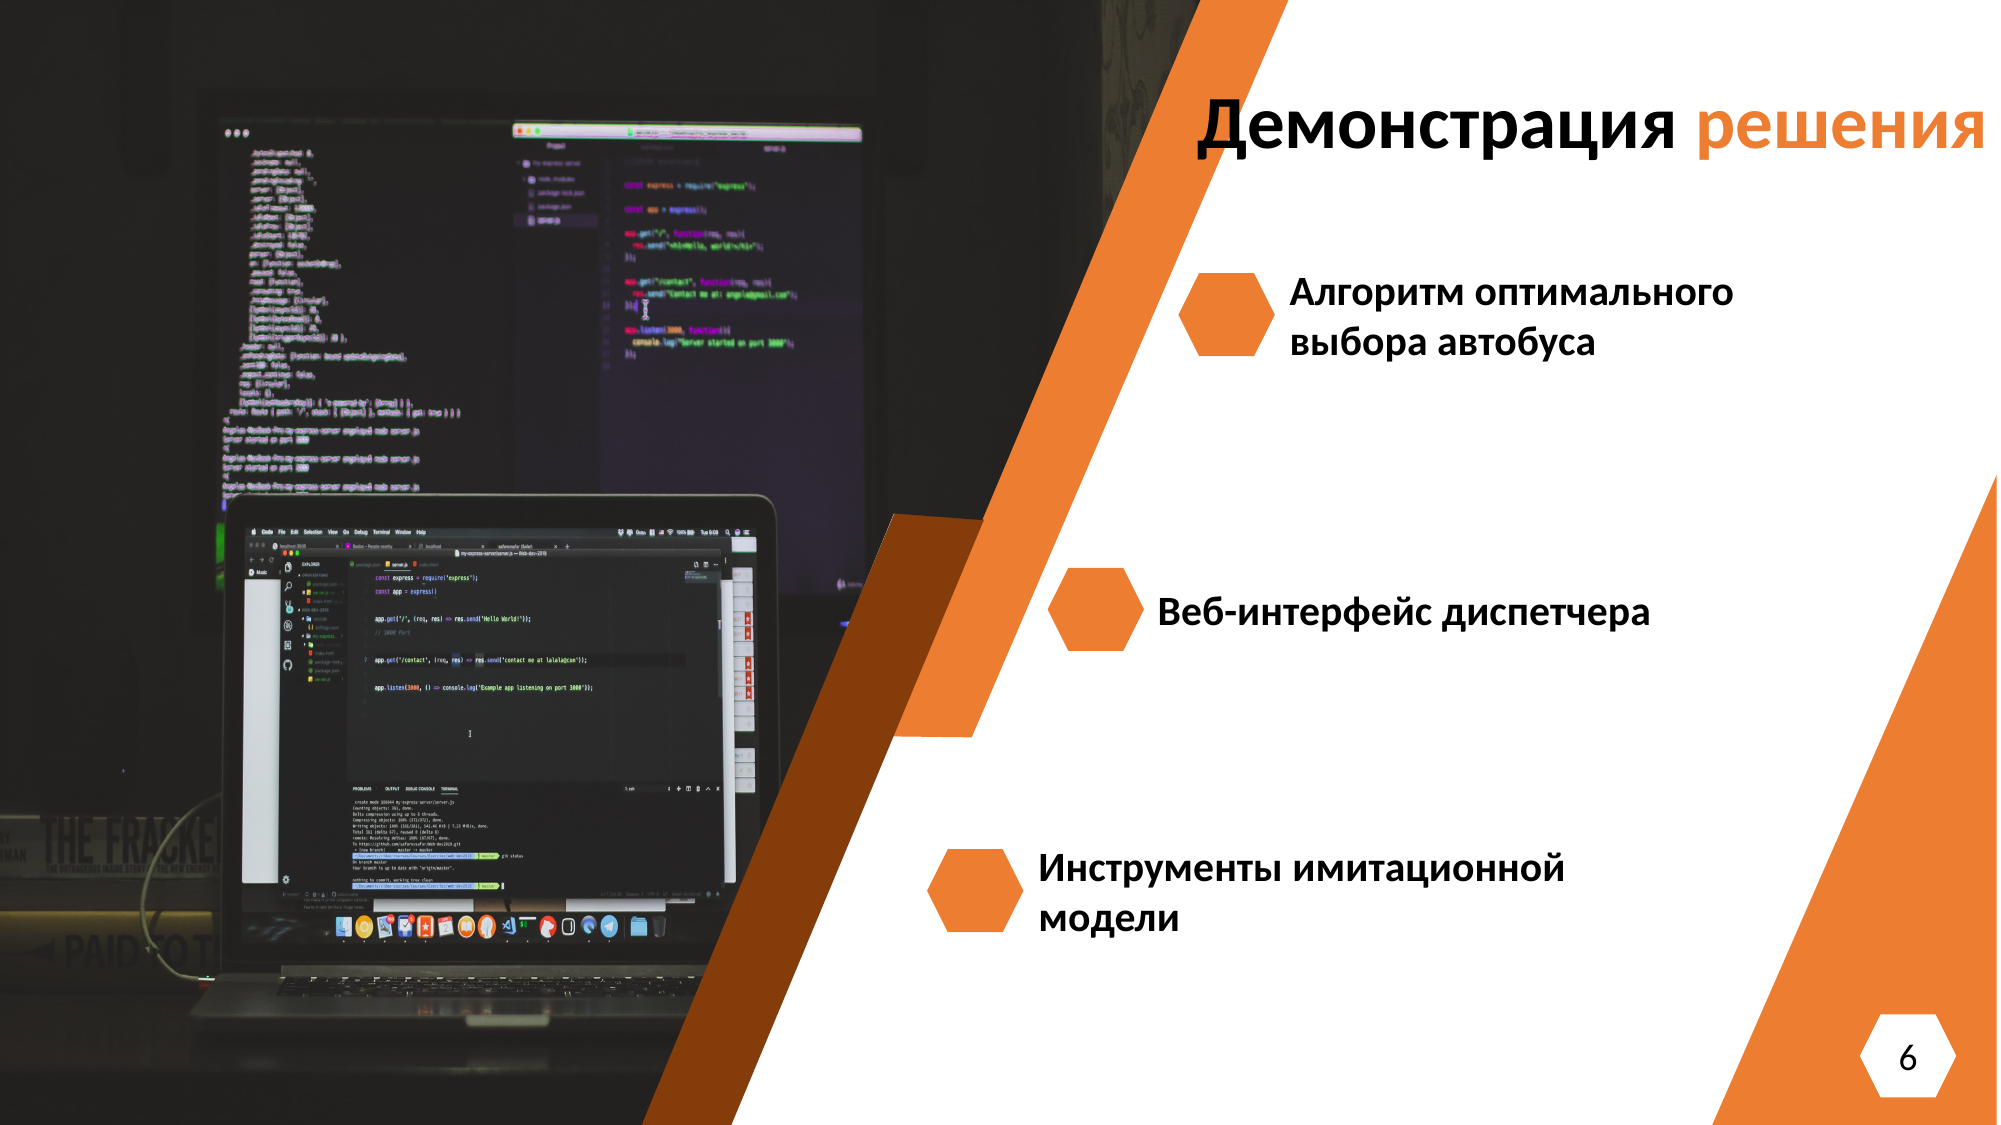

Демонстрация решения
Алгоритм оптимального
выбора автобуса

Веб-интерфейс диспетчера
Инструменты имитационной модели

6